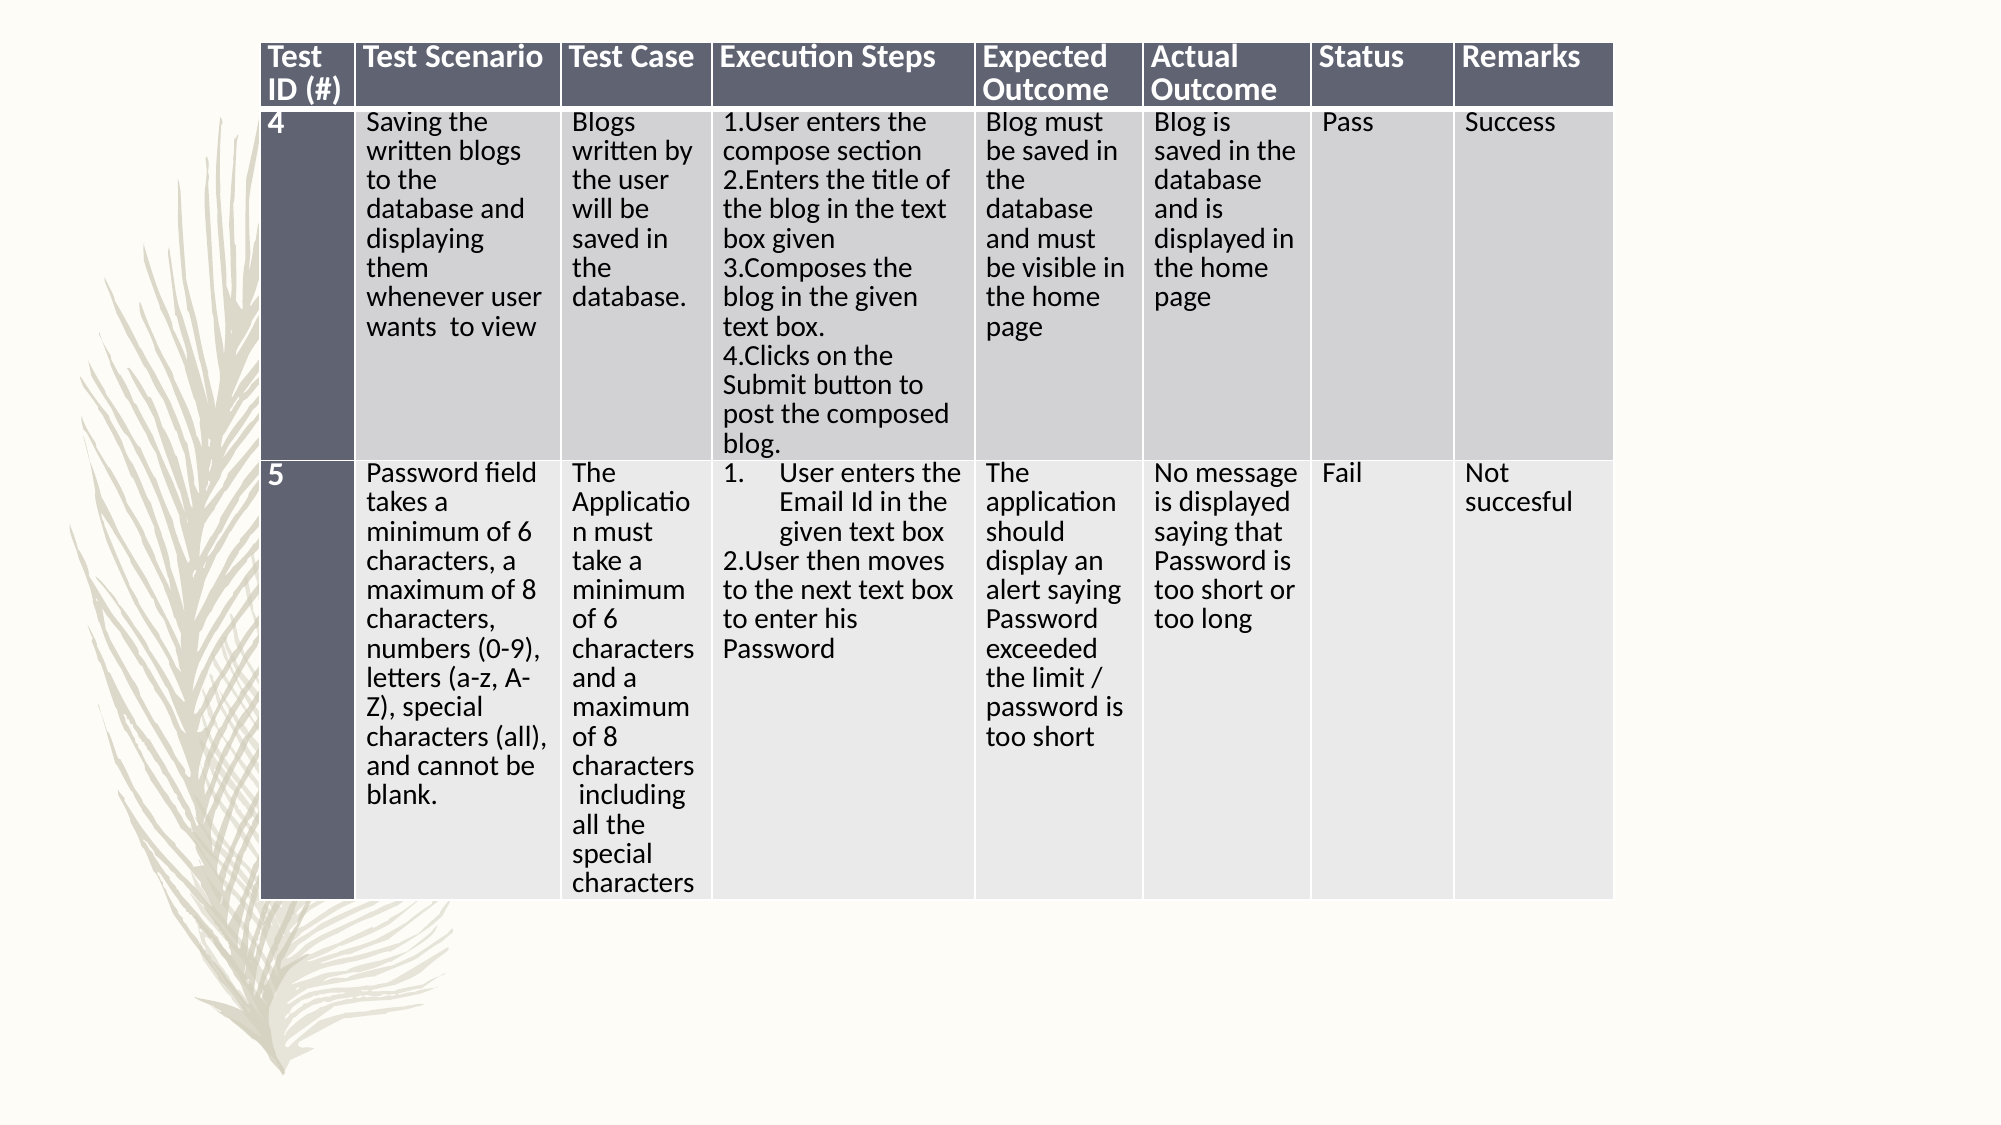

| Test ID (#) | Test Scenario | Test Case | Execution Steps | Expected Outcome | Actual Outcome | Status | Remarks |
| --- | --- | --- | --- | --- | --- | --- | --- |
| 4 | Saving the written blogs to the database and displaying them whenever user wants to view | Blogs written by the user will be saved in the database. | 1.User enters the compose section 2.Enters the title of the blog in the text box given 3.Composes the blog in the given text box. 4.Clicks on the Submit button to post the composed blog. | Blog must be saved in the database and must be visible in the home page | Blog is saved in the database and is displayed in the home page | Pass | Success |
| 5 | Password field takes a minimum of 6 characters, a maximum of 8 characters, numbers (0-9), letters (a-z, A-Z), special characters (all), and cannot be blank. | The Application must take a minimum of 6 charactersand a maximum of 8 characters including all the special characters | User enters the Email Id in the given text box 2.User then moves to the next text box to enter his Password | The application should display an alert saying Password exceeded the limit / password is too short | No message is displayed saying that Password is too short or too long | Fail | Not succesful |